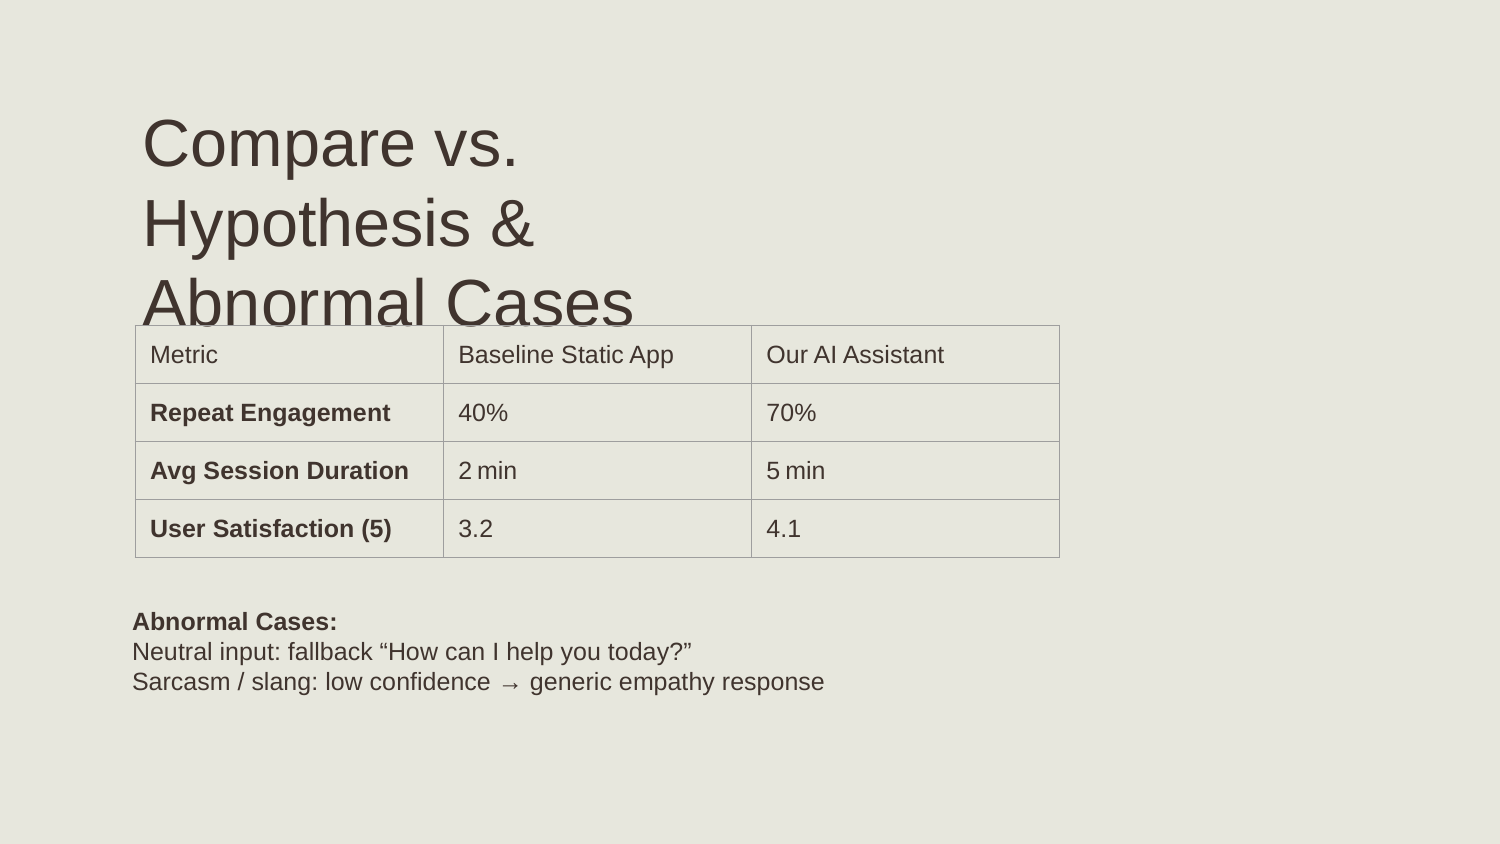

# Compare vs. Hypothesis & Abnormal Cases

| Metric | Baseline Static App | Our AI Assistant |
| --- | --- | --- |
| Repeat Engagement | 40% | 70% |
| Avg Session Duration | 2 min | 5 min |
| User Satisfaction (5) | 3.2 | 4.1 |
Abnormal Cases:
Neutral input: fallback “How can I help you today?”
Sarcasm / slang: low confidence → generic empathy response